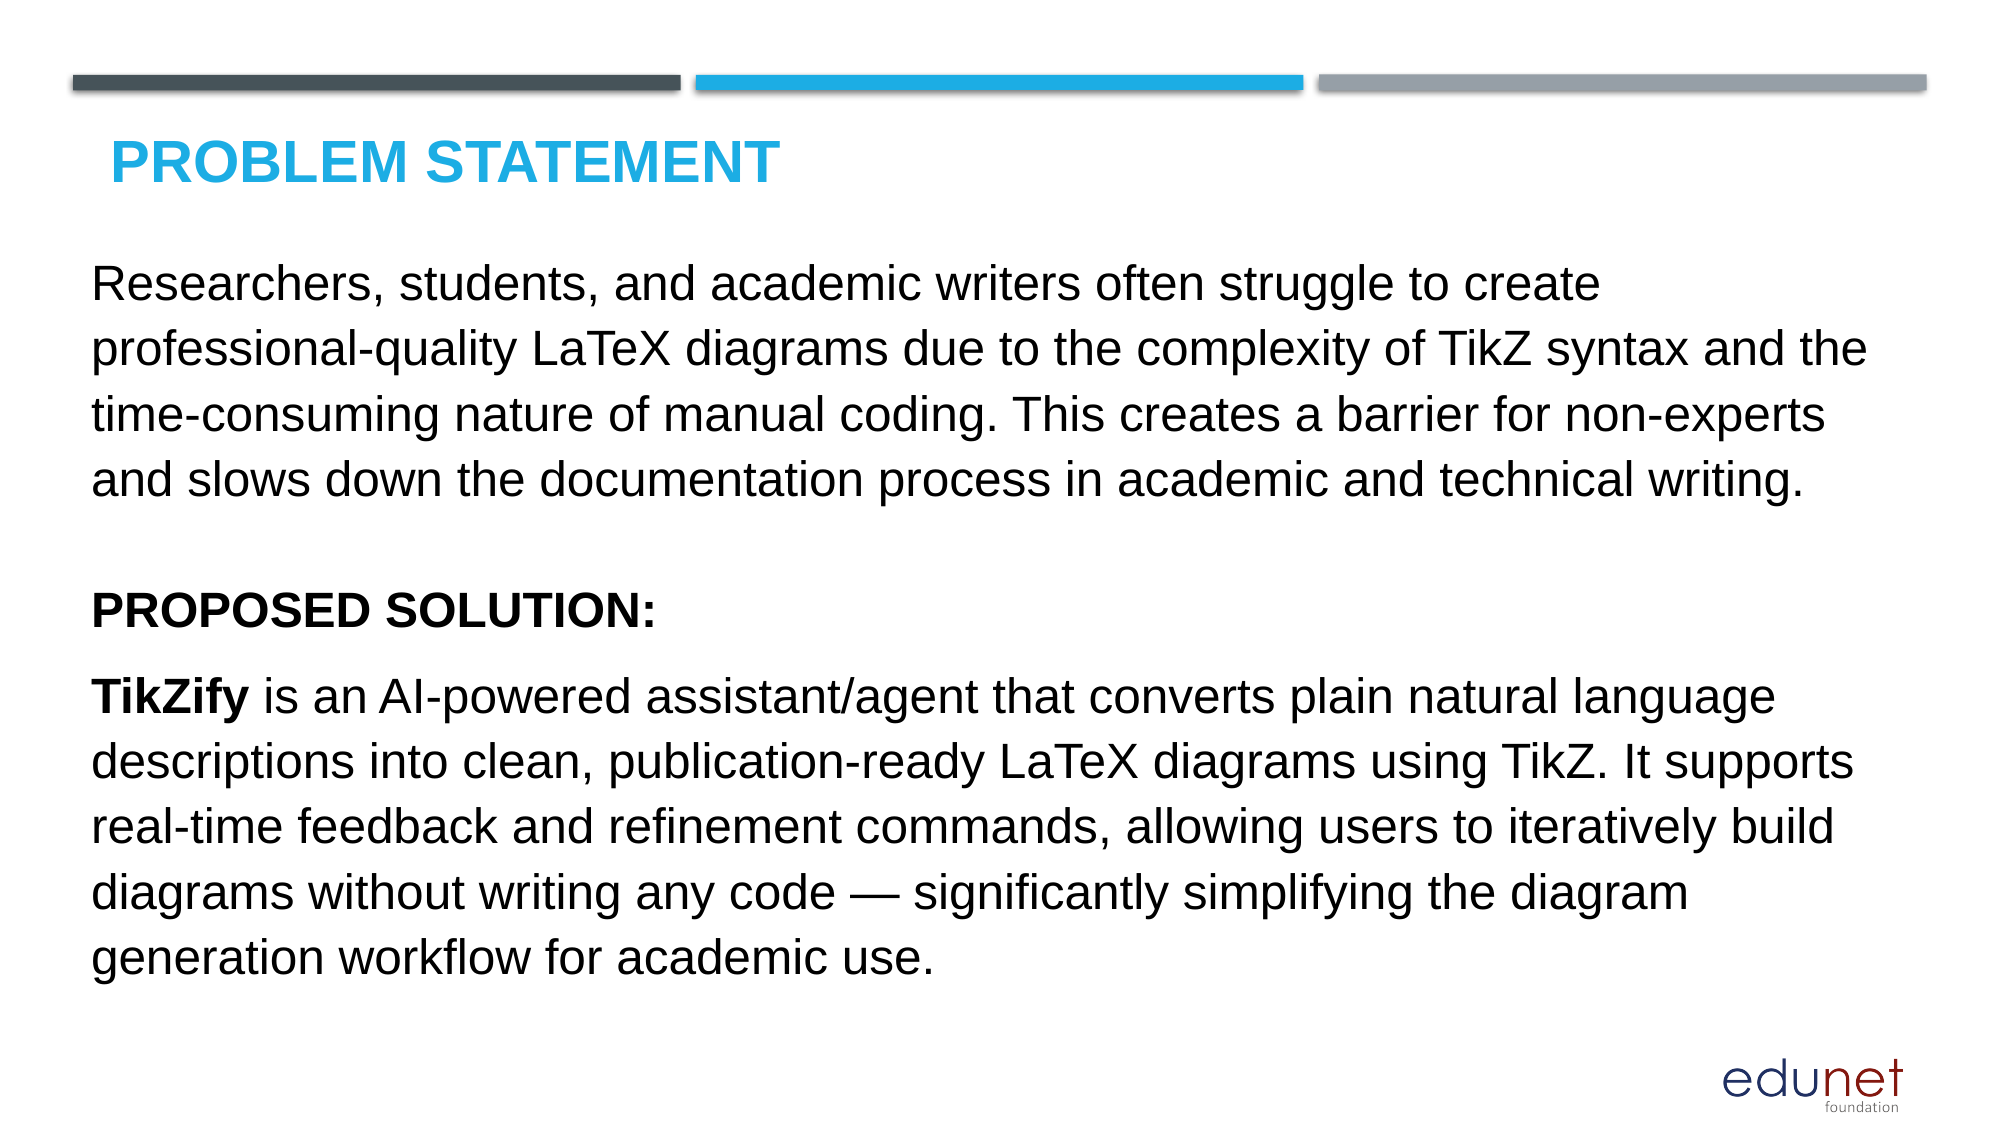

# Problem Statement
Researchers, students, and academic writers often struggle to create professional-quality LaTeX diagrams due to the complexity of TikZ syntax and the time-consuming nature of manual coding. This creates a barrier for non-experts and slows down the documentation process in academic and technical writing.

PROPOSED SOLUTION:
TikZify is an AI-powered assistant/agent that converts plain natural language descriptions into clean, publication-ready LaTeX diagrams using TikZ. It supports real-time feedback and refinement commands, allowing users to iteratively build diagrams without writing any code — significantly simplifying the diagram generation workflow for academic use.